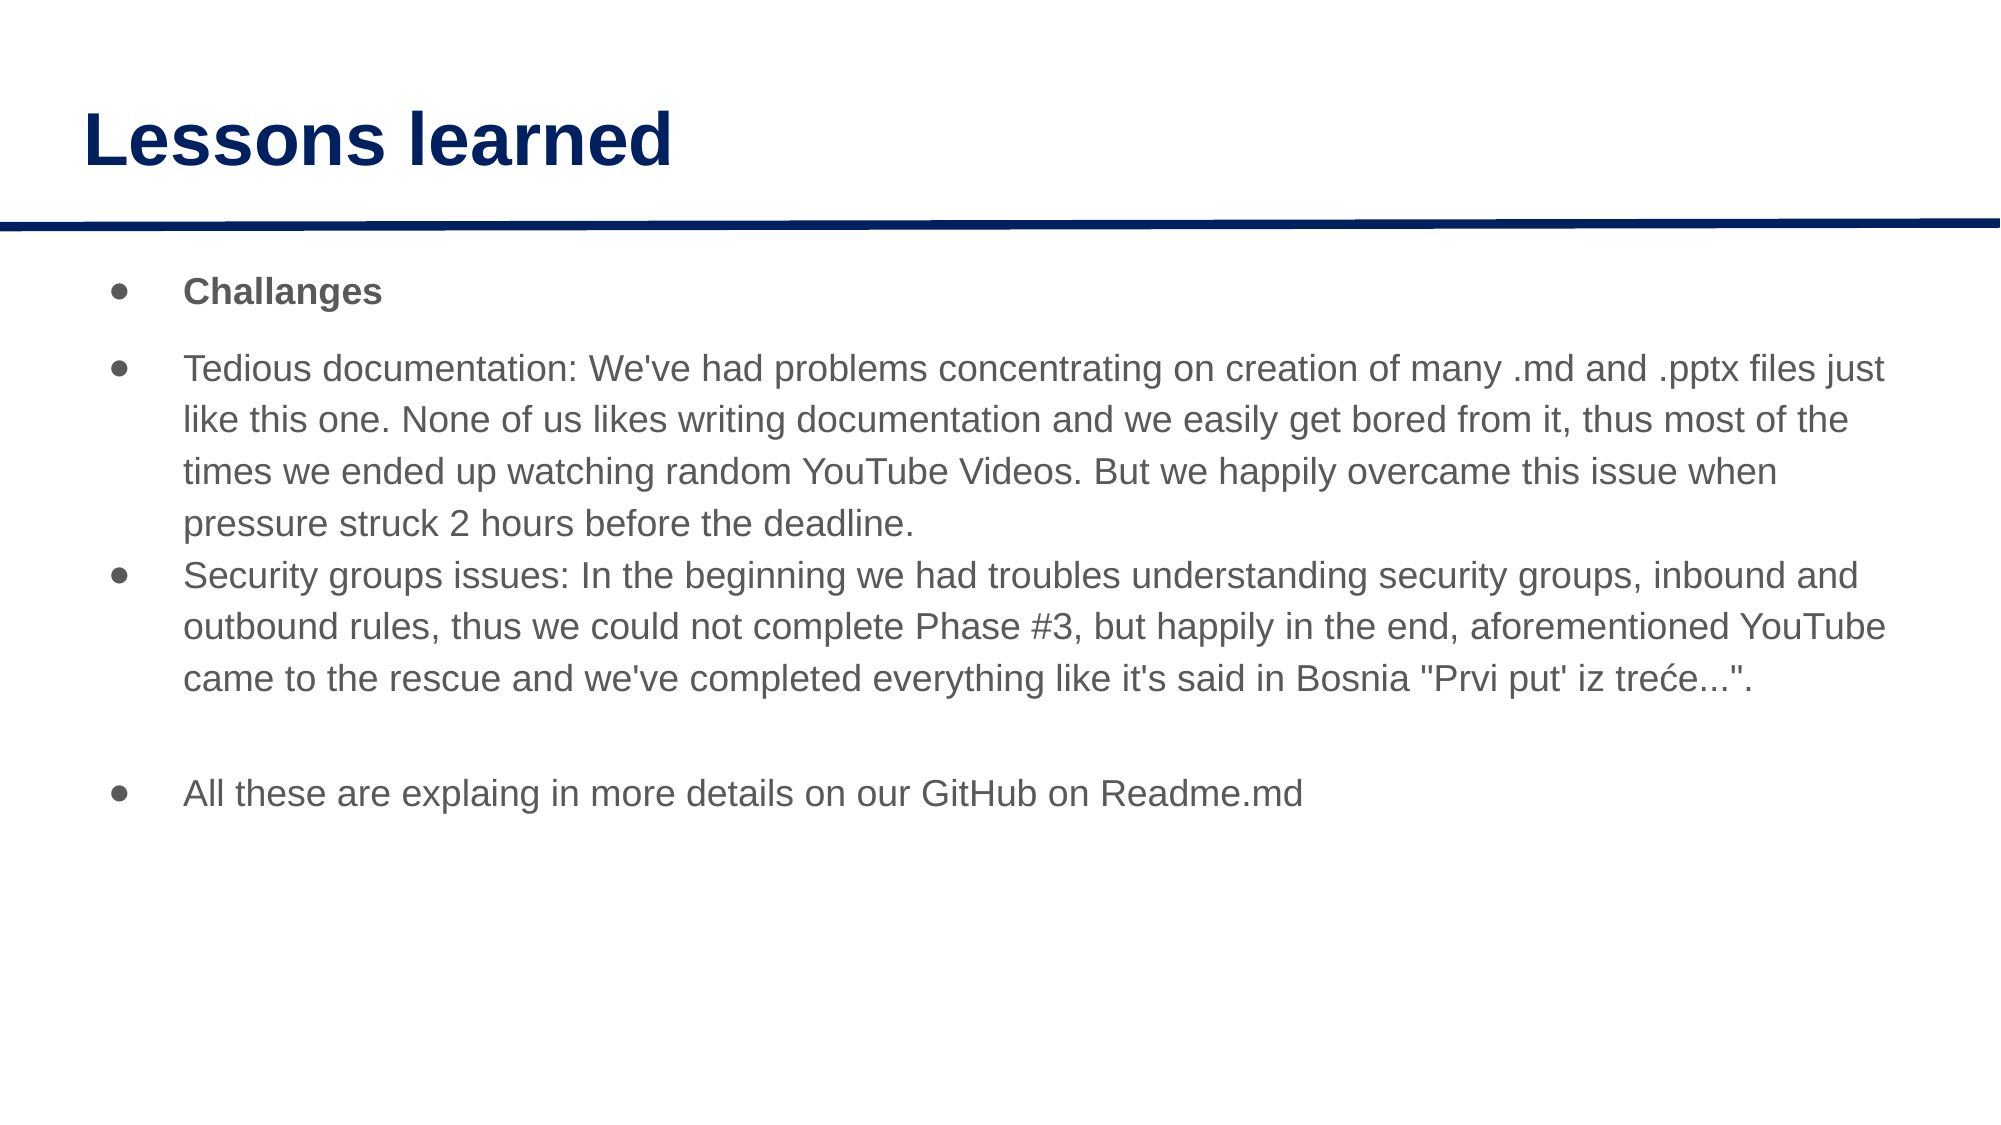

# Lessons learned
Challanges
Tedious documentation: We've had problems concentrating on creation of many .md and .pptx files just like this one. None of us likes writing documentation and we easily get bored from it, thus most of the times we ended up watching random YouTube Videos. But we happily overcame this issue when pressure struck 2 hours before the deadline.
Security groups issues: In the beginning we had troubles understanding security groups, inbound and outbound rules, thus we could not complete Phase #3, but happily in the end, aforementioned YouTube came to the rescue and we've completed everything like it's said in Bosnia "Prvi put' iz treće...".

All these are explaing in more details on our GitHub on Readme.md